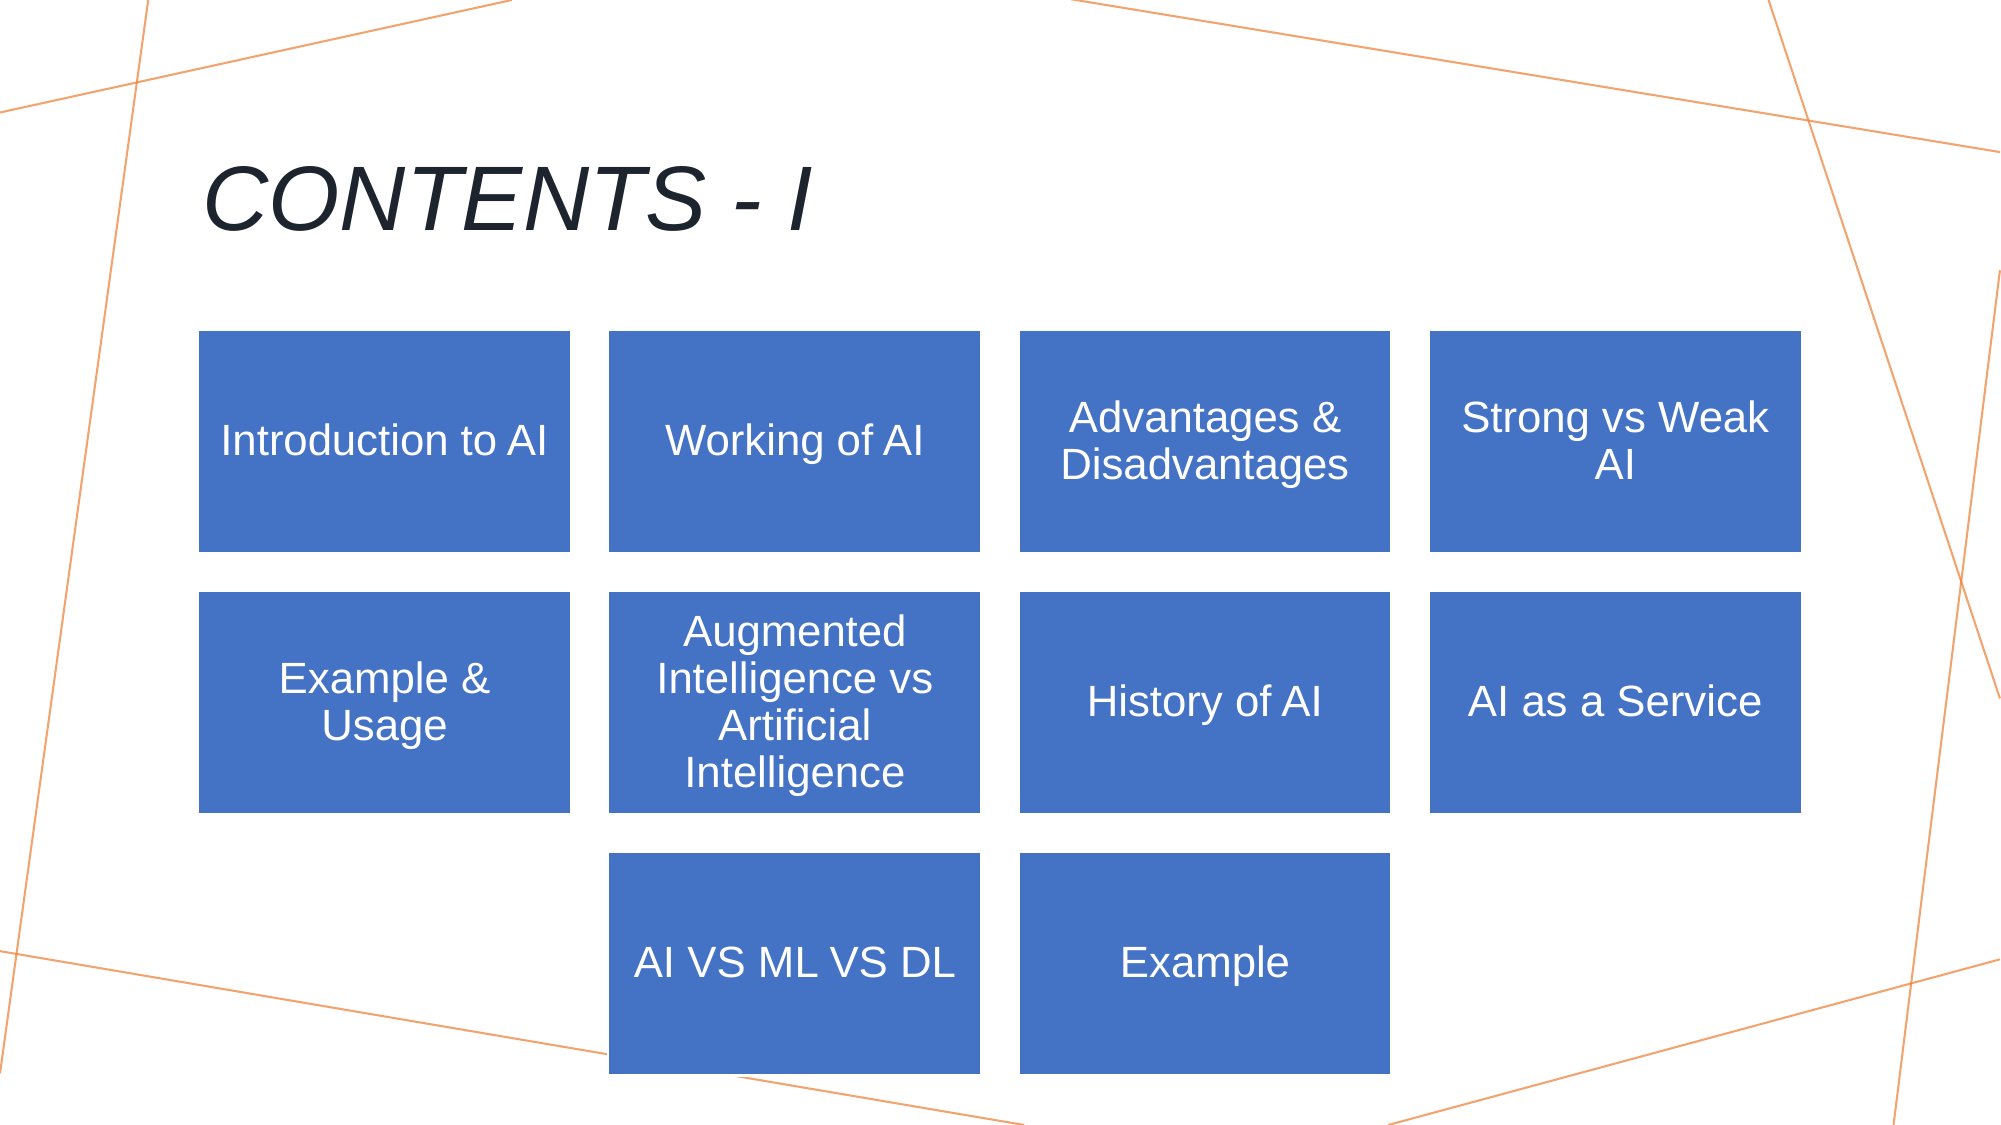

# Contents - I
Introduction to AI
Working of AI
Advantages & Disadvantages
Strong vs Weak AI
Example & Usage
Augmented Intelligence vs Artificial Intelligence
History of AI
AI as a Service
AI VS ML VS DL
Example